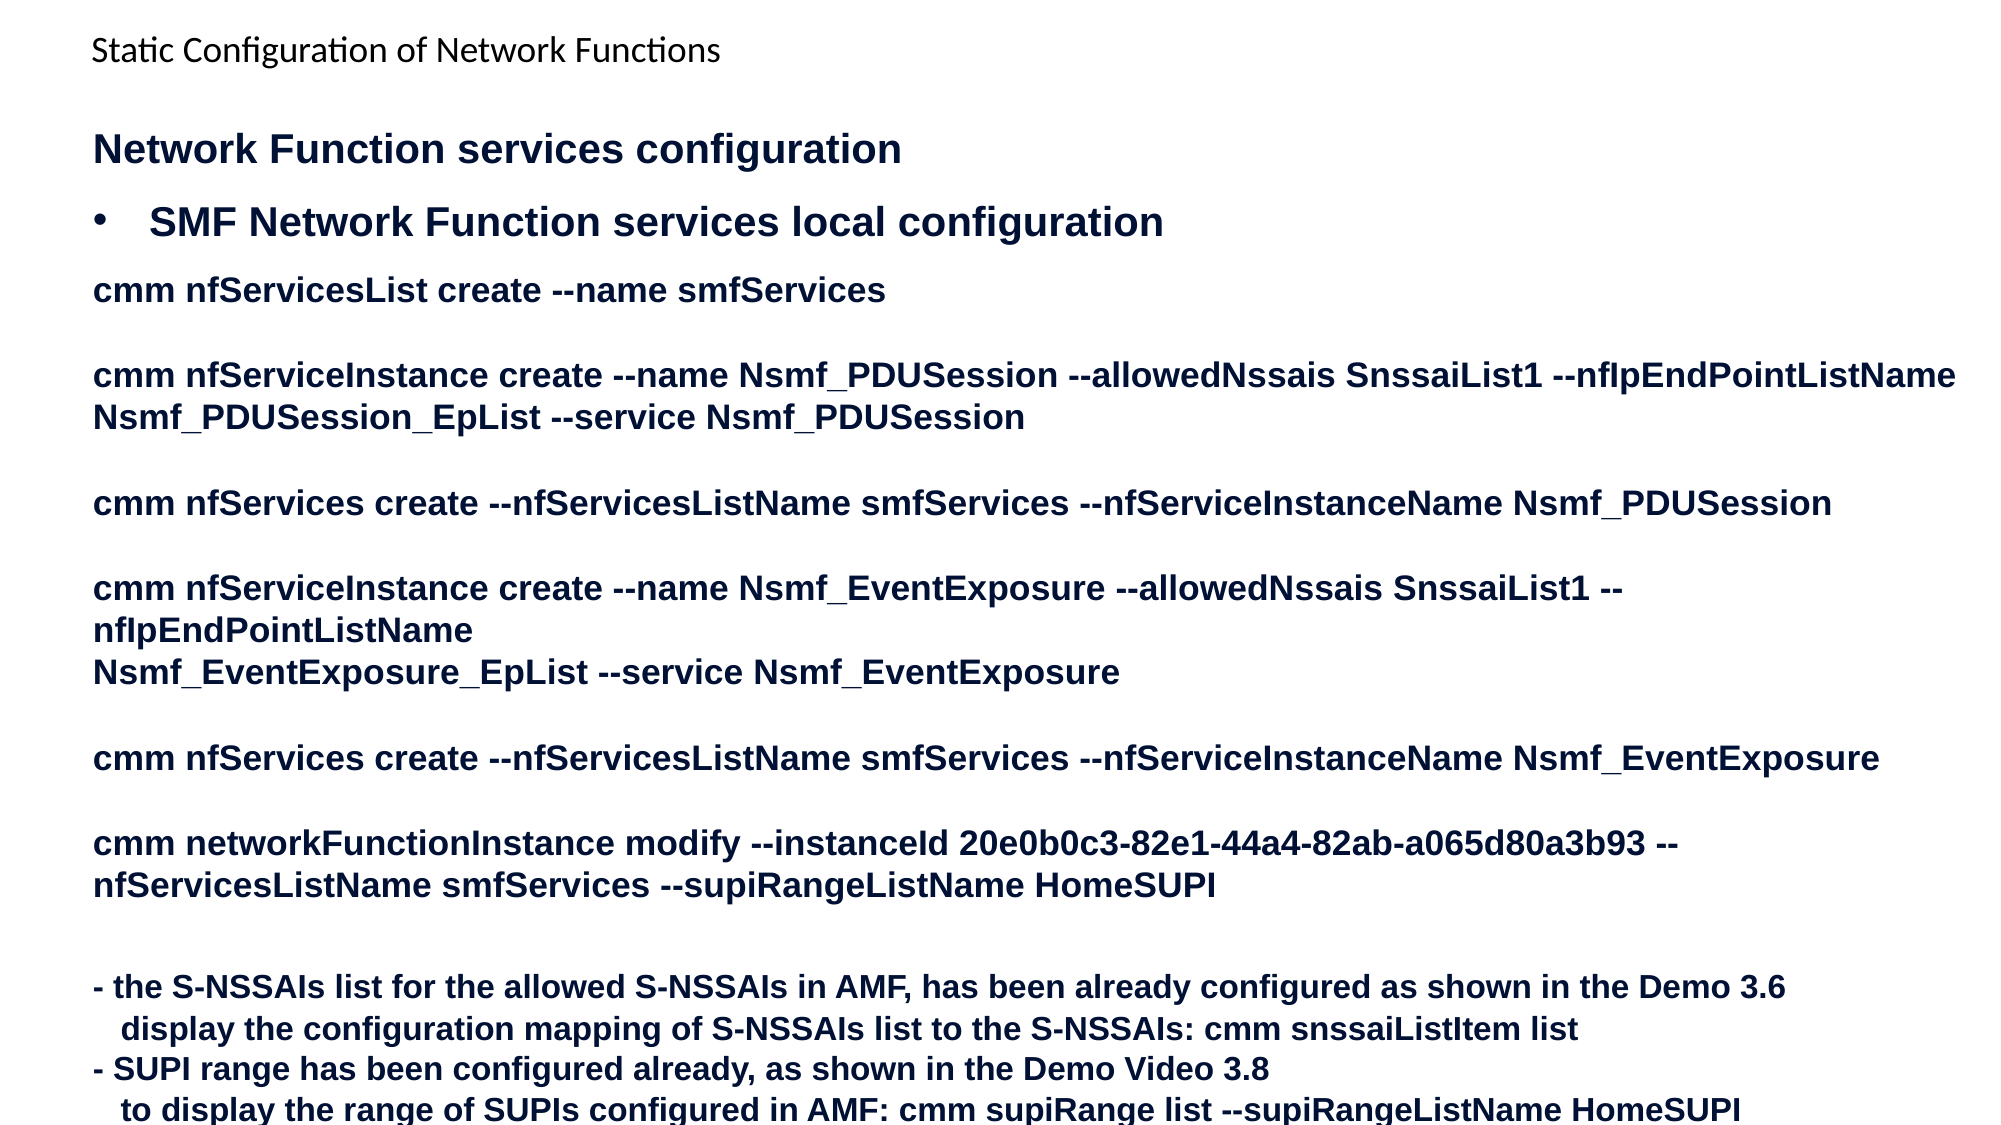

# Static Configuration of Network Functions
Network Function services configuration

SMF Network Function services local configuration

cmm nfServicesList create --name smfServices

cmm nfServiceInstance create --name Nsmf_PDUSession --allowedNssais SnssaiList1 --nfIpEndPointListName Nsmf_PDUSession_EpList --service Nsmf_PDUSession

cmm nfServices create --nfServicesListName smfServices --nfServiceInstanceName Nsmf_PDUSession

cmm nfServiceInstance create --name Nsmf_EventExposure --allowedNssais SnssaiList1 --nfIpEndPointListName
Nsmf_EventExposure_EpList --service Nsmf_EventExposure

cmm nfServices create --nfServicesListName smfServices --nfServiceInstanceName Nsmf_EventExposure

cmm networkFunctionInstance modify --instanceId 20e0b0c3-82e1-44a4-82ab-a065d80a3b93 --                                nfServicesListName smfServices --supiRangeListName HomeSUPI

- the S-NSSAIs list for the allowed S-NSSAIs in AMF, has been already configured as shown in the Demo 3.6
   display the configuration mapping of S-NSSAIs list to the S-NSSAIs: cmm snssaiListItem list
- SUPI range has been configured already, as shown in the Demo Video 3.8
   to display the range of SUPIs configured in AMF: cmm supiRange list --supiRangeListName HomeSUPI